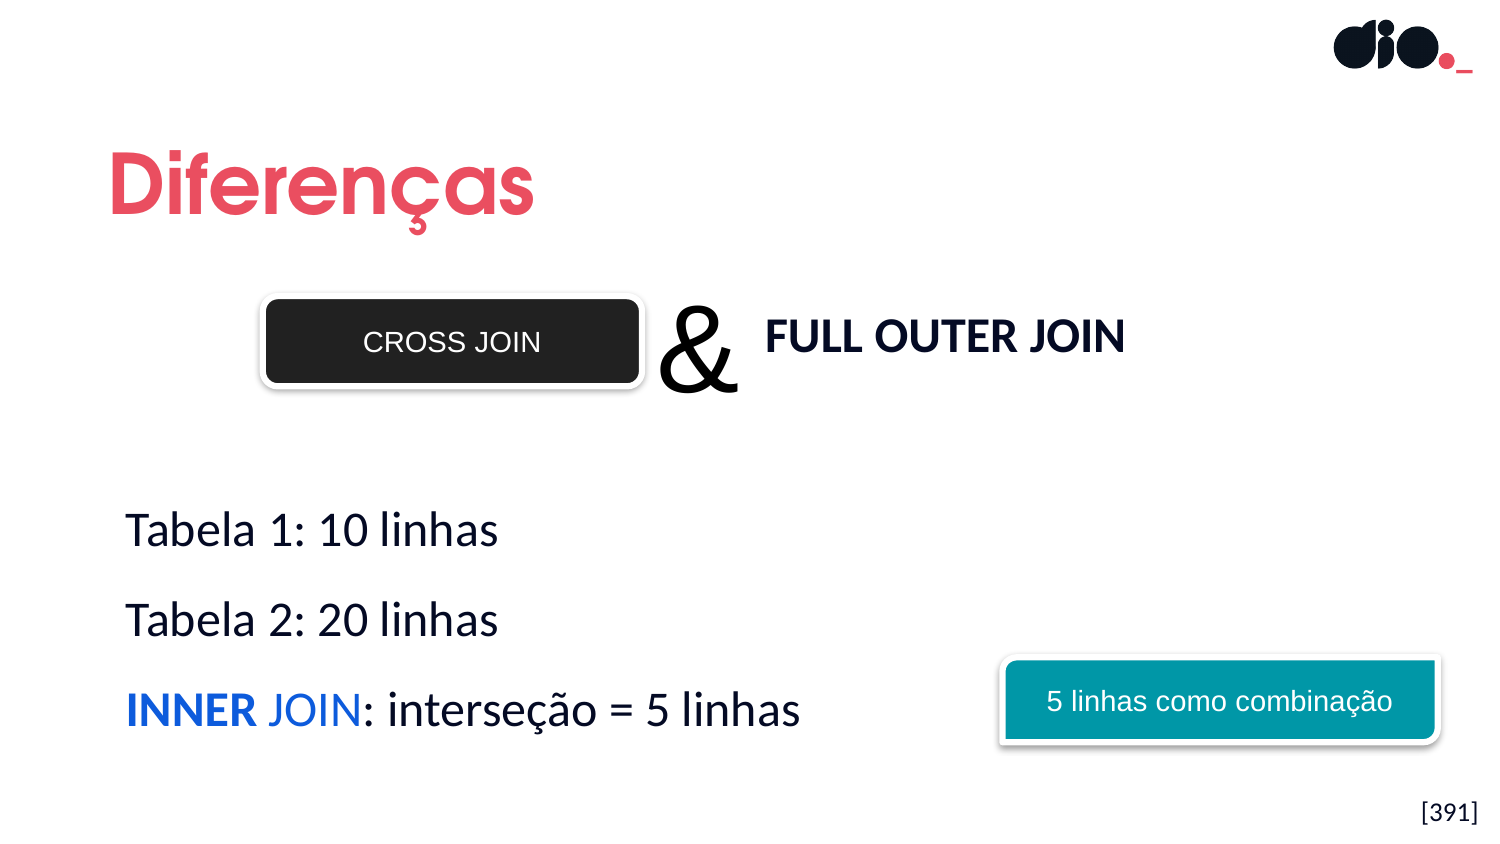

Diferenças
&
FULL OUTER JOIN
CROSS JOIN
Tabela 1: 10 linhas
Tabela 2: 20 linhas
INNER JOIN: interseção = 5 linhas
5 linhas como combinação
[391]